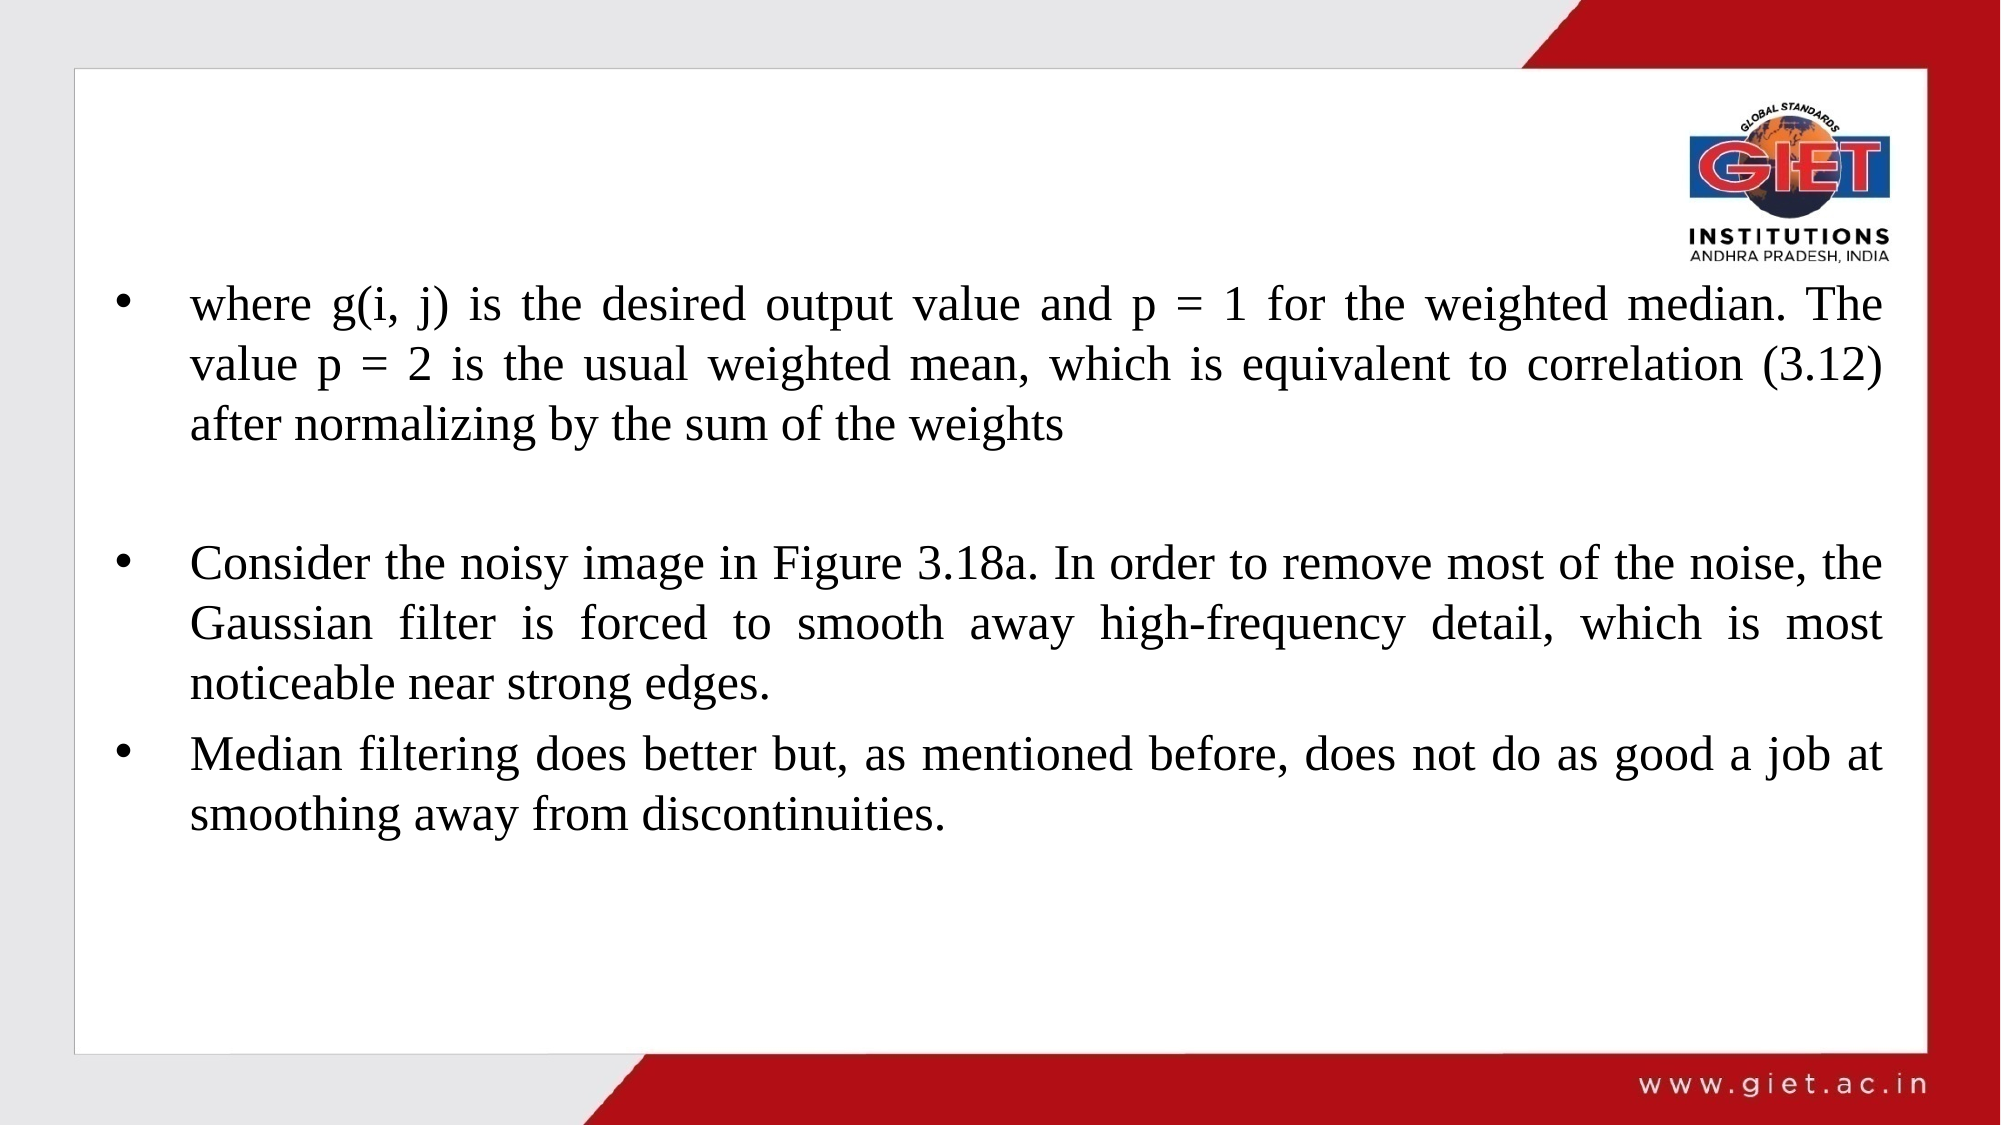

#
where g(i, j) is the desired output value and p = 1 for the weighted median. The value p = 2 is the usual weighted mean, which is equivalent to correlation (3.12) after normalizing by the sum of the weights

Consider the noisy image in Figure 3.18a. In order to remove most of the noise, the Gaussian filter is forced to smooth away high-frequency detail, which is most noticeable near strong edges.
Median filtering does better but, as mentioned before, does not do as good a job at smoothing away from discontinuities.